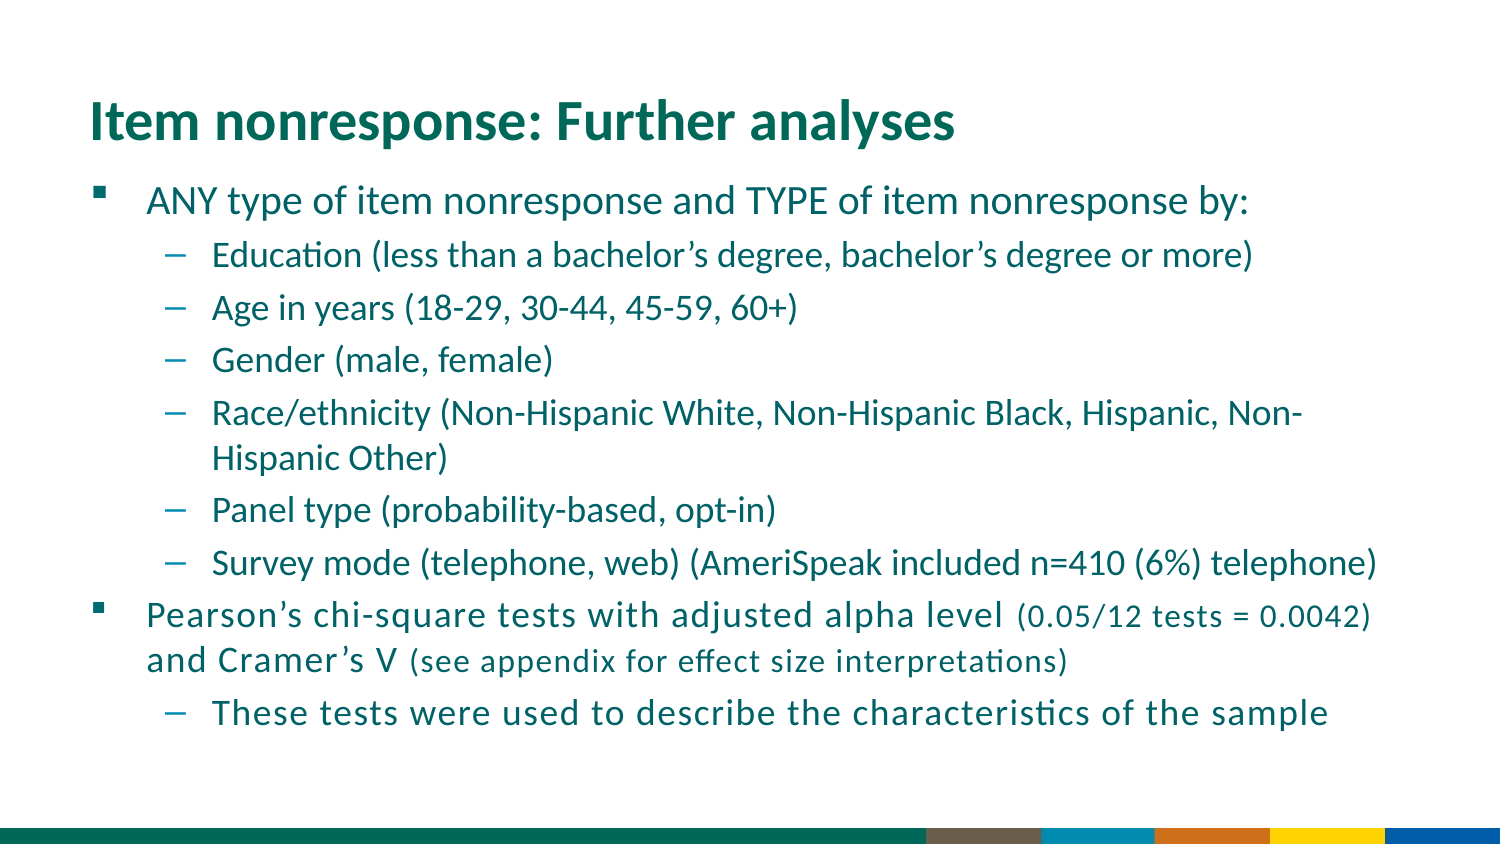

# Item nonresponse: Further analyses
ANY type of item nonresponse and TYPE of item nonresponse by:
Education (less than a bachelor’s degree, bachelor’s degree or more)
Age in years (18-29, 30-44, 45-59, 60+)
Gender (male, female)
Race/ethnicity (Non-Hispanic White, Non-Hispanic Black, Hispanic, Non-Hispanic Other)
Panel type (probability-based, opt-in)
Survey mode (telephone, web) (AmeriSpeak included n=410 (6%) telephone)
Pearson’s chi-square tests with adjusted alpha level (0.05/12 tests = 0.0042) and Cramer’s V (see appendix for effect size interpretations)
These tests were used to describe the characteristics of the sample